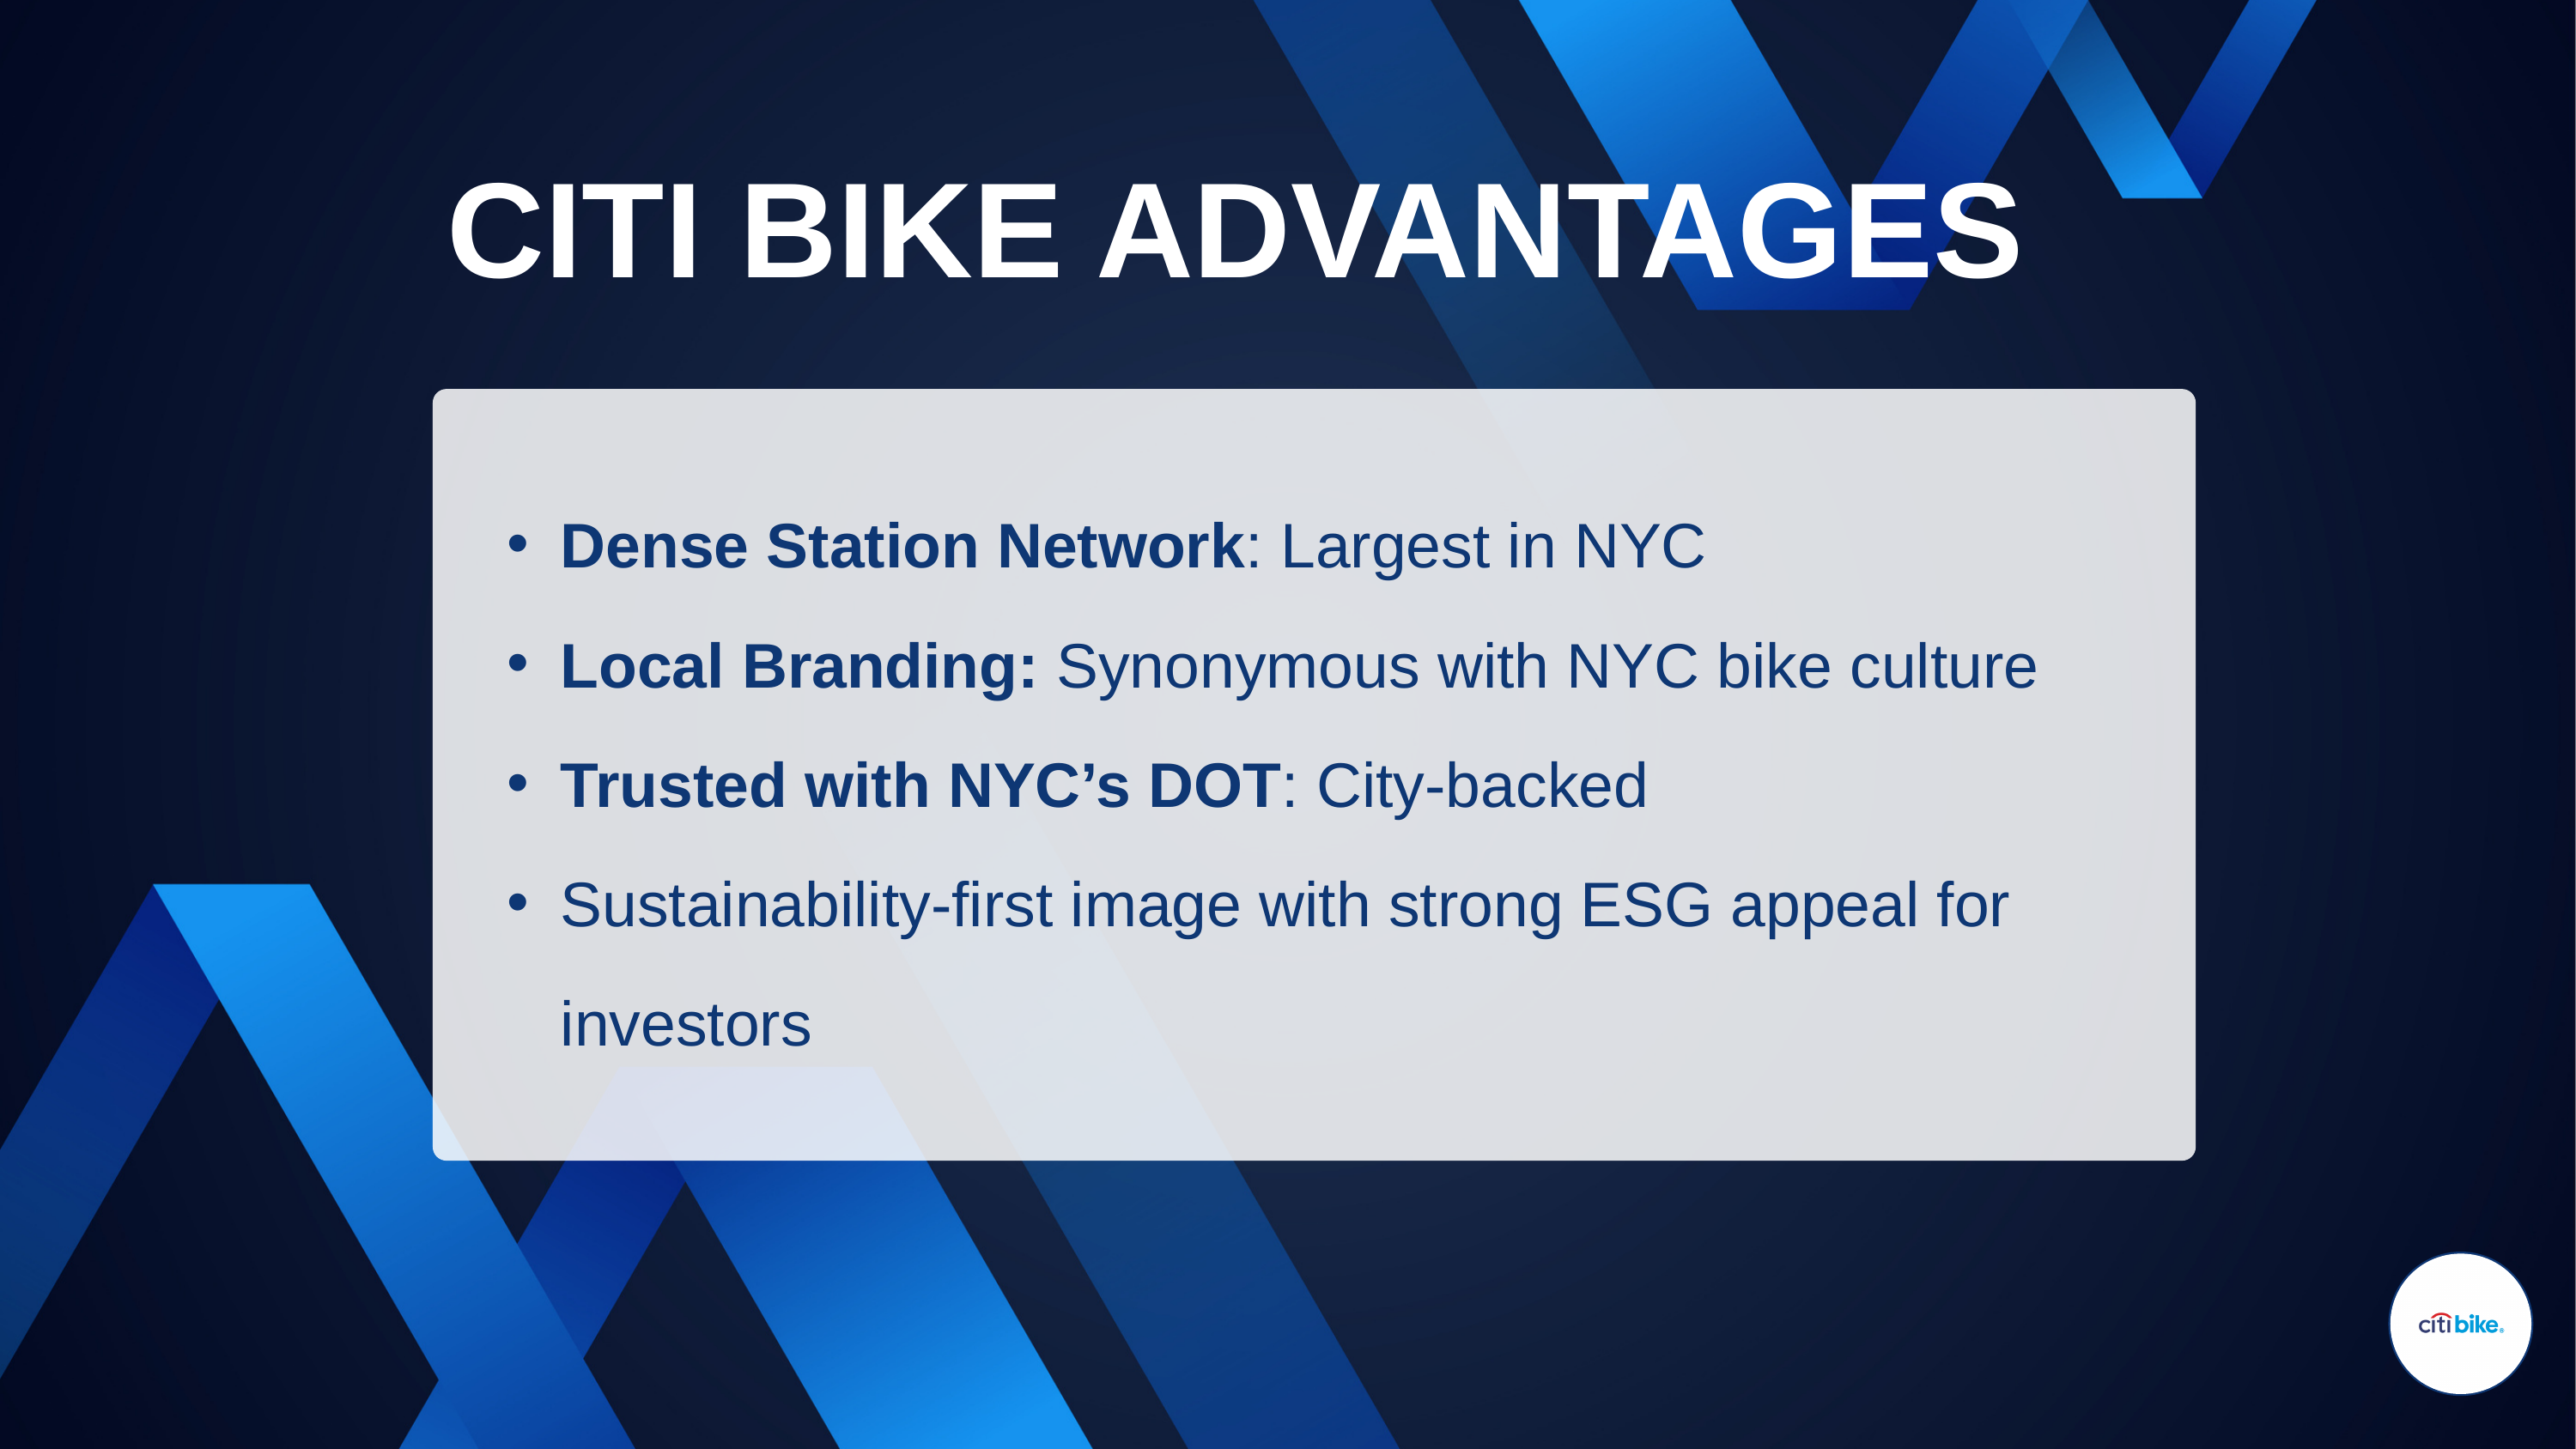

CITI BIKE ADVANTAGES

Dense Station Network: Largest in NYC
Local Branding: Synonymous with NYC bike culture
Trusted with NYC’s DOT: City-backed
Sustainability-first image with strong ESG appeal for investors